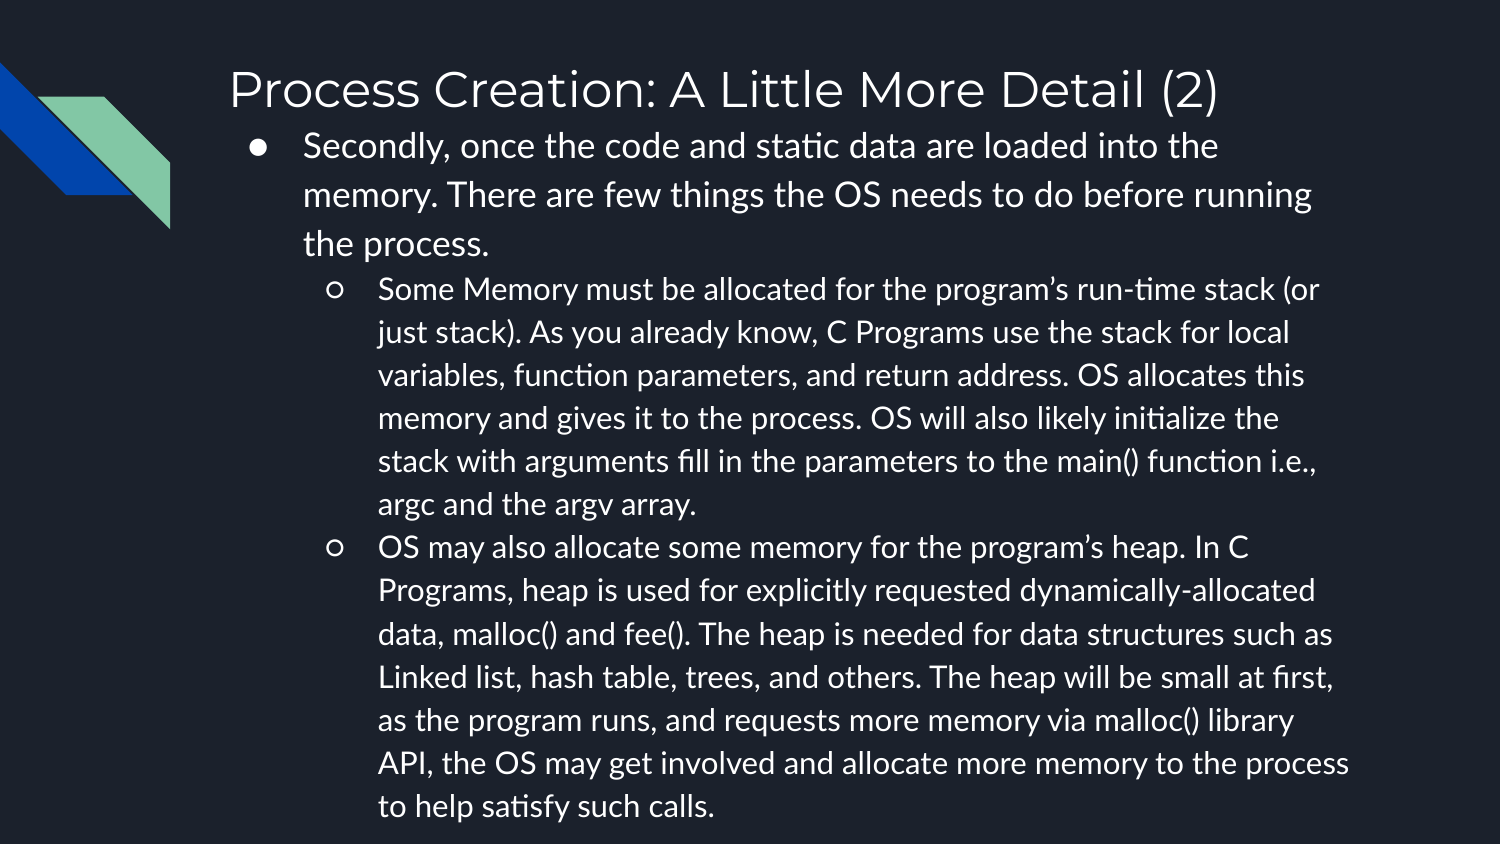

# Process Creation: A Little More Detail (2)
Secondly, once the code and static data are loaded into the memory. There are few things the OS needs to do before running the process.
Some Memory must be allocated for the program’s run-time stack (or just stack). As you already know, C Programs use the stack for local variables, function parameters, and return address. OS allocates this memory and gives it to the process. OS will also likely initialize the stack with arguments fill in the parameters to the main() function i.e., argc and the argv array.
OS may also allocate some memory for the program’s heap. In C Programs, heap is used for explicitly requested dynamically-allocated data, malloc() and fee(). The heap is needed for data structures such as Linked list, hash table, trees, and others. The heap will be small at first, as the program runs, and requests more memory via malloc() library API, the OS may get involved and allocate more memory to the process to help satisfy such calls.